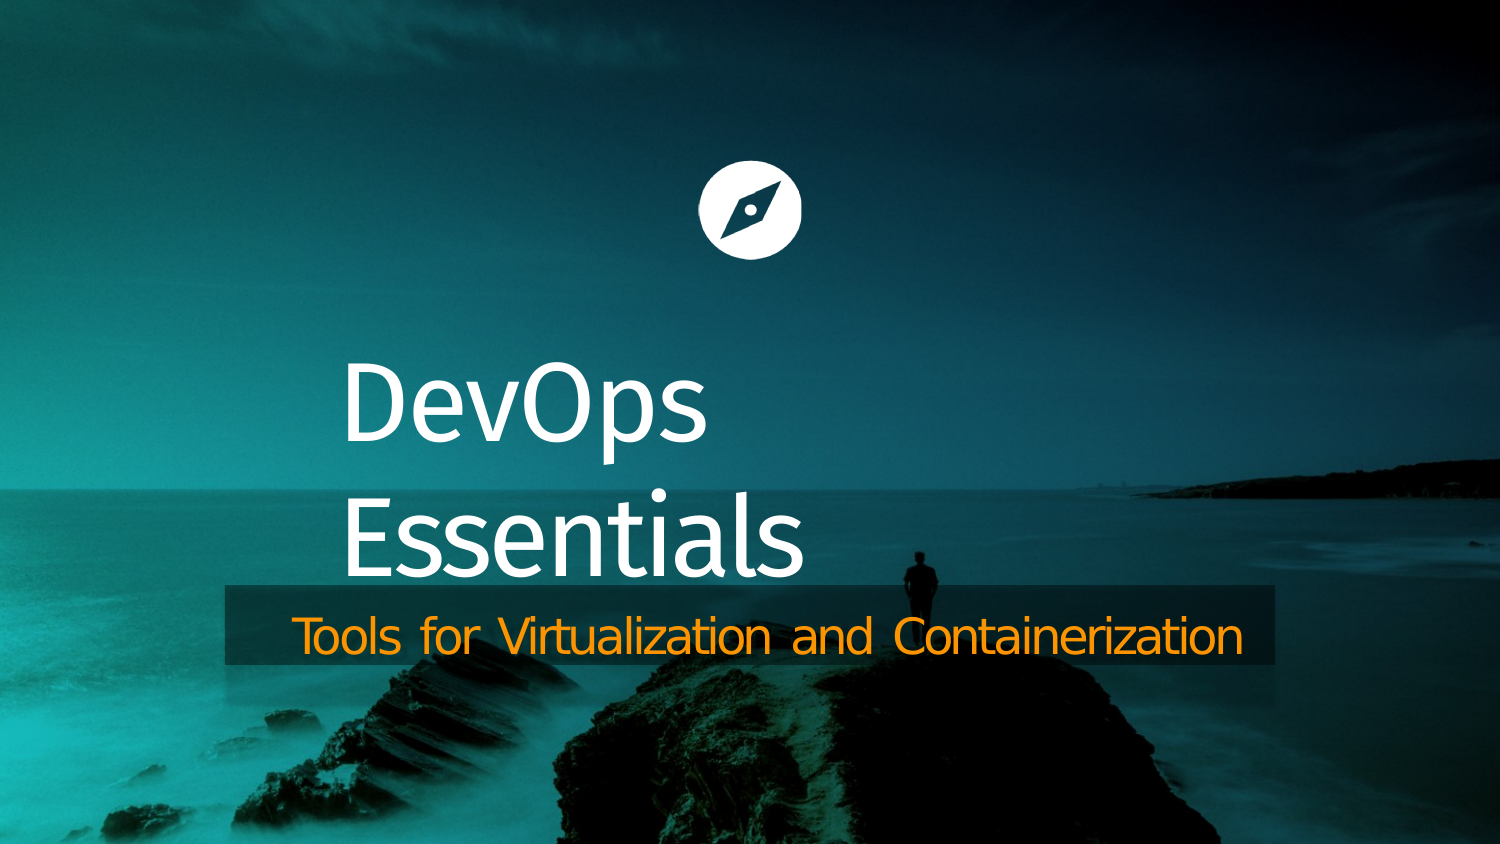

# DevOps Essentials

Tools for Virtualization and Containerization

DevOps Essentials